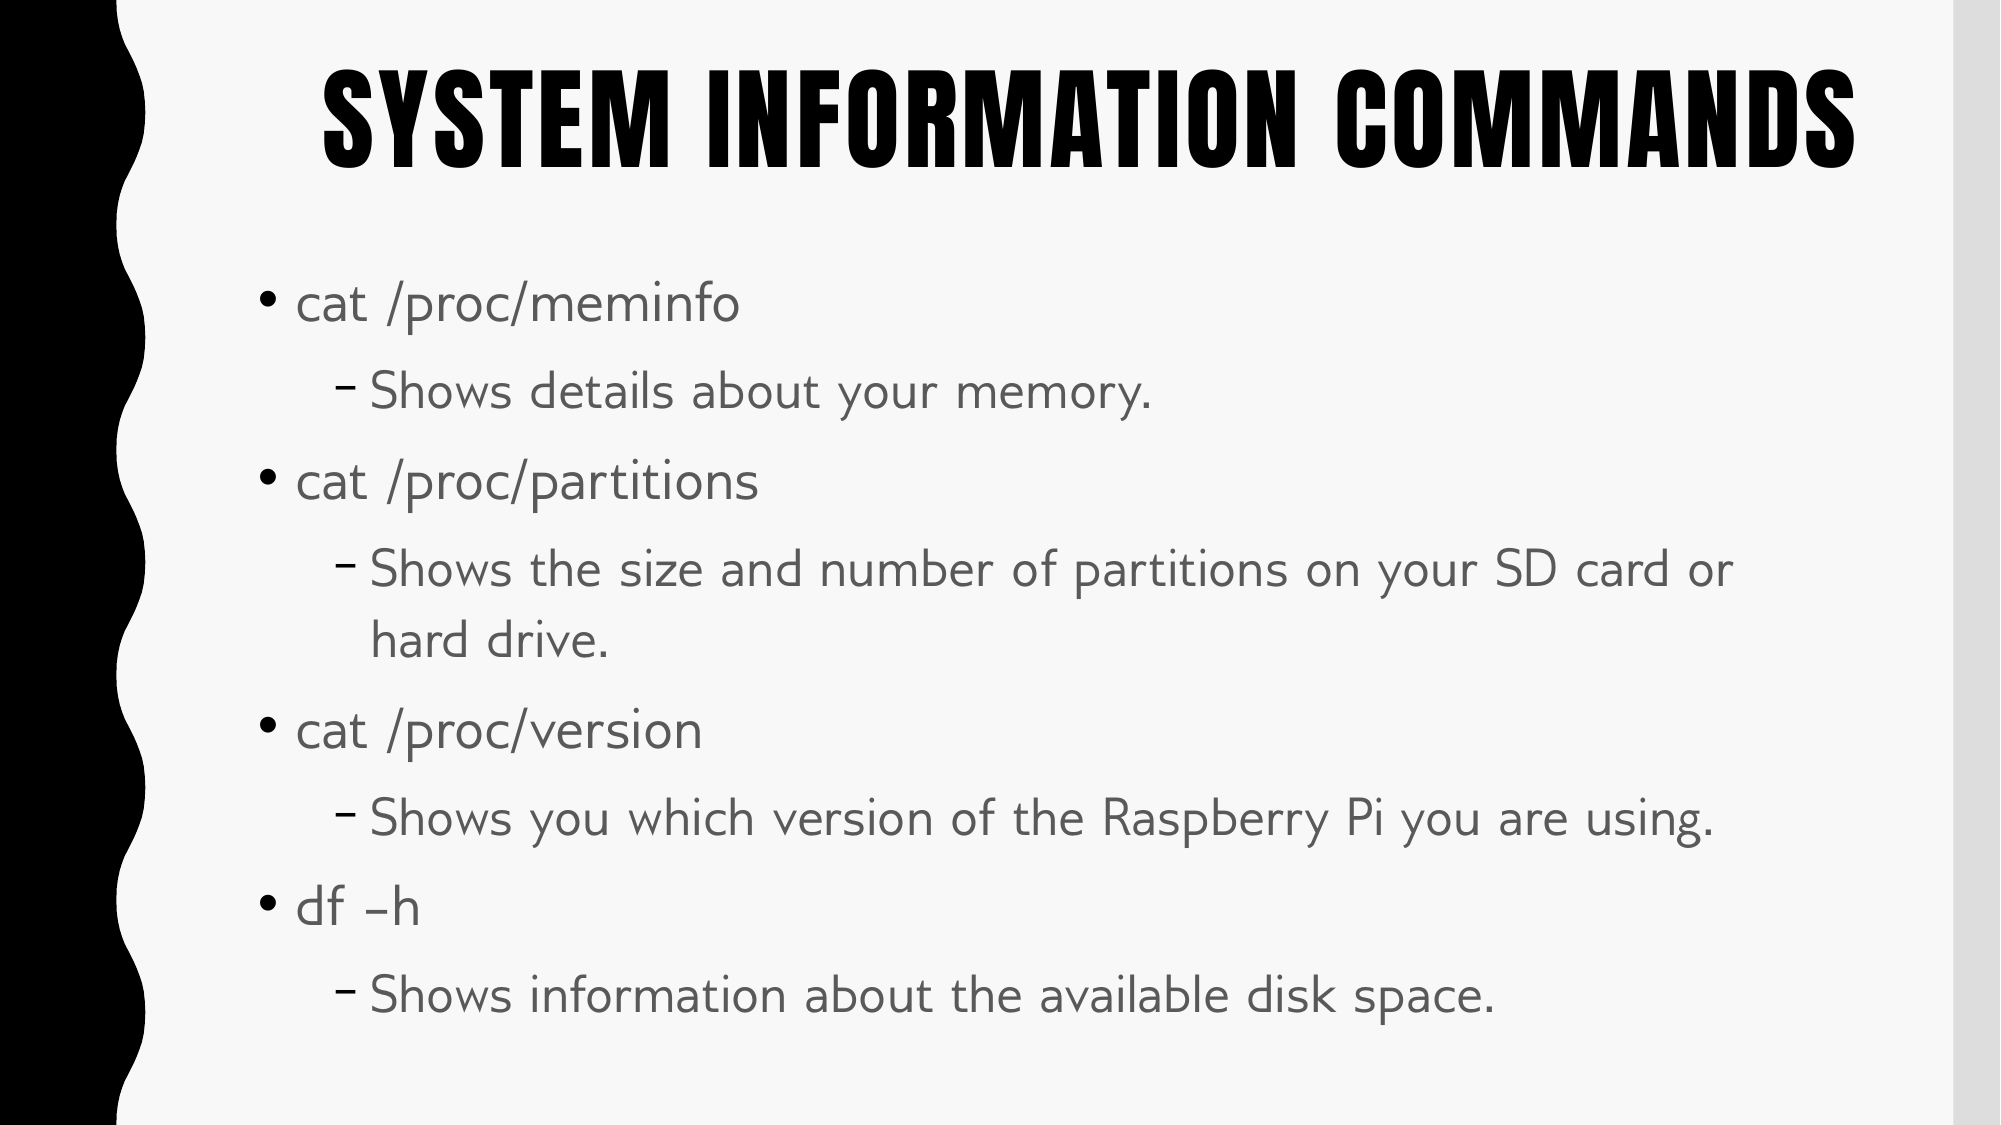

# SYSTEM INFORMATION COMMANDS
cat /proc/meminfo
Shows details about your memory.
cat /proc/partitions
Shows the size and number of partitions on your SD card or hard drive.
cat /proc/version
Shows you which version of the Raspberry Pi you are using.
df –h
Shows information about the available disk space.